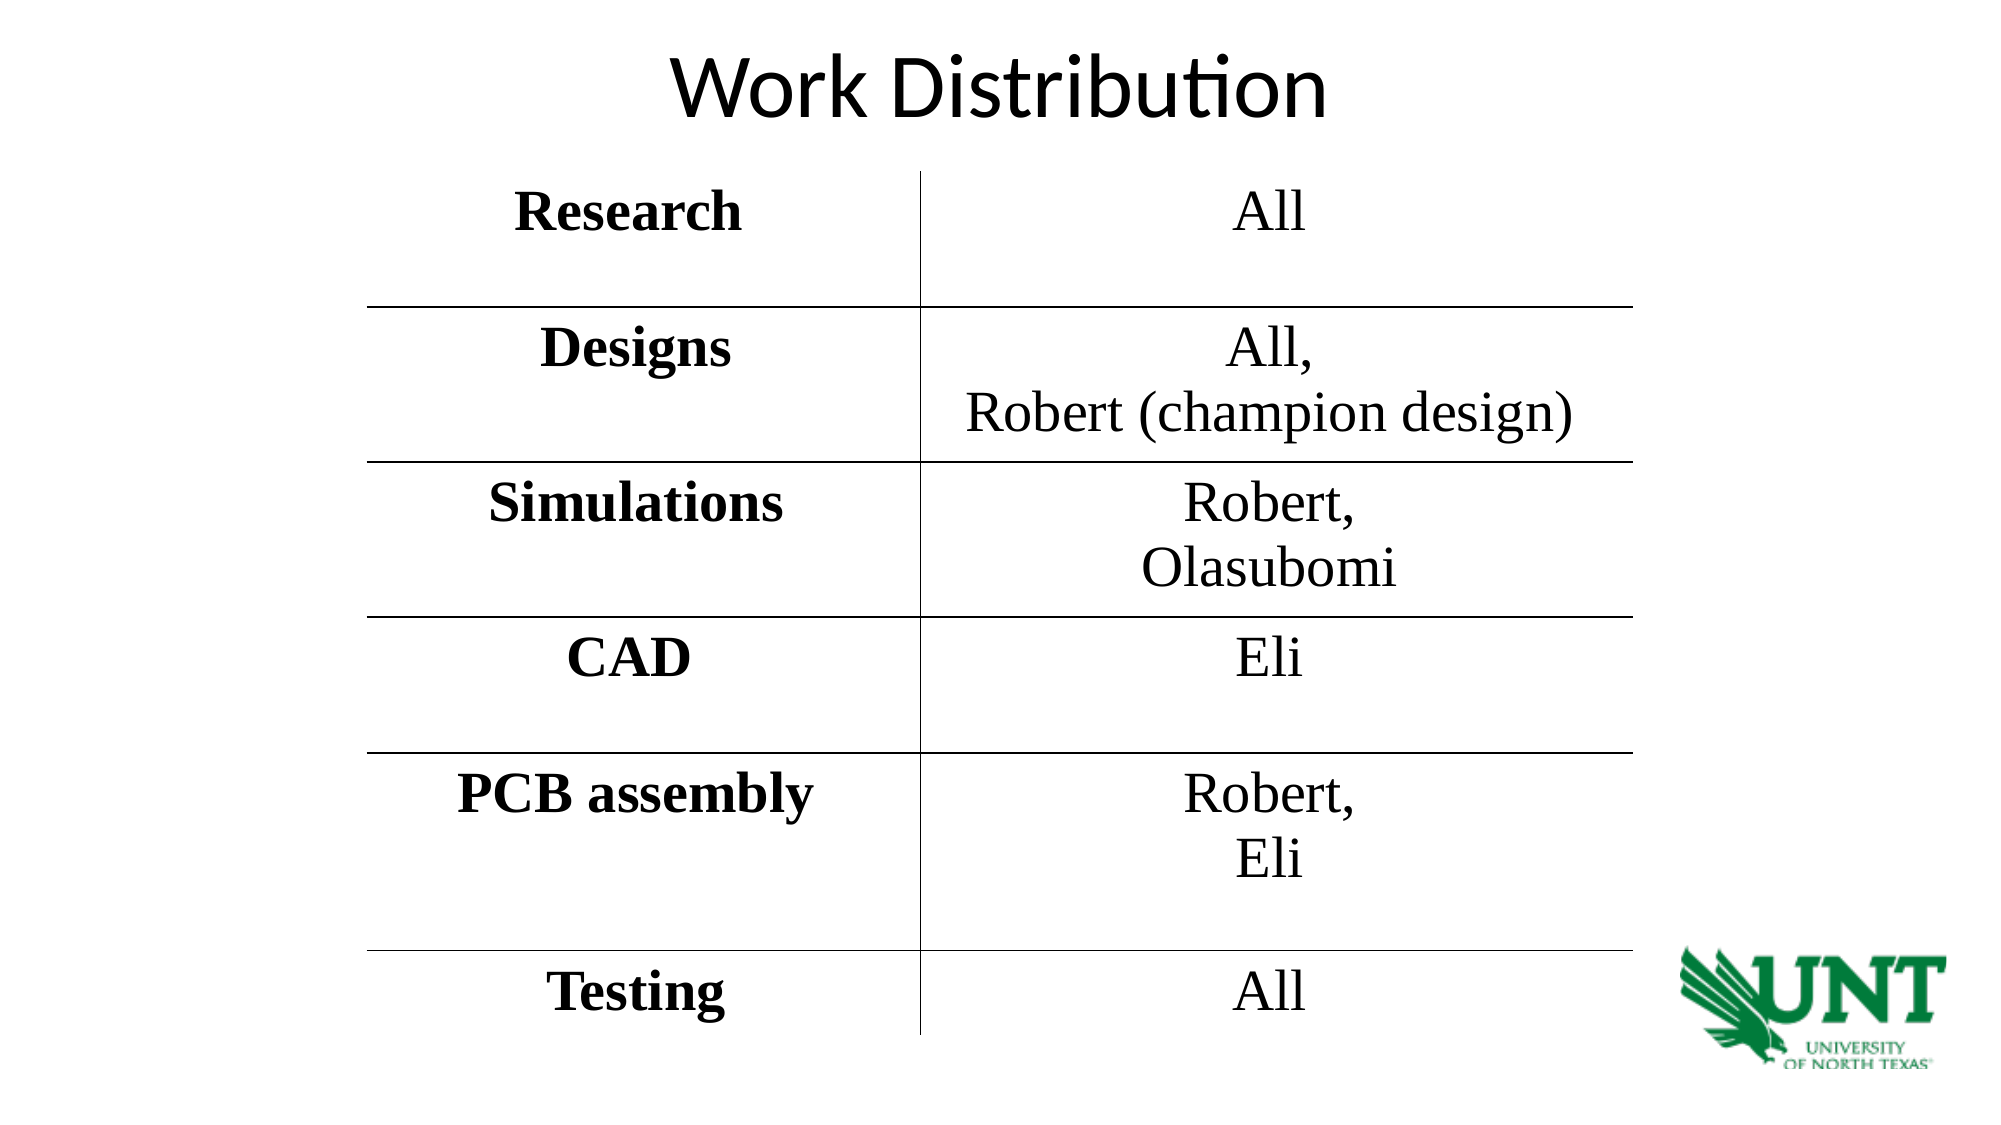

Work Distribution
| Research | All |
| --- | --- |
| Designs | All, Robert (champion design) |
| Simulations | Robert, Olasubomi |
| CAD | Eli |
| PCB assembly | Robert, Eli |
| Testing | All |